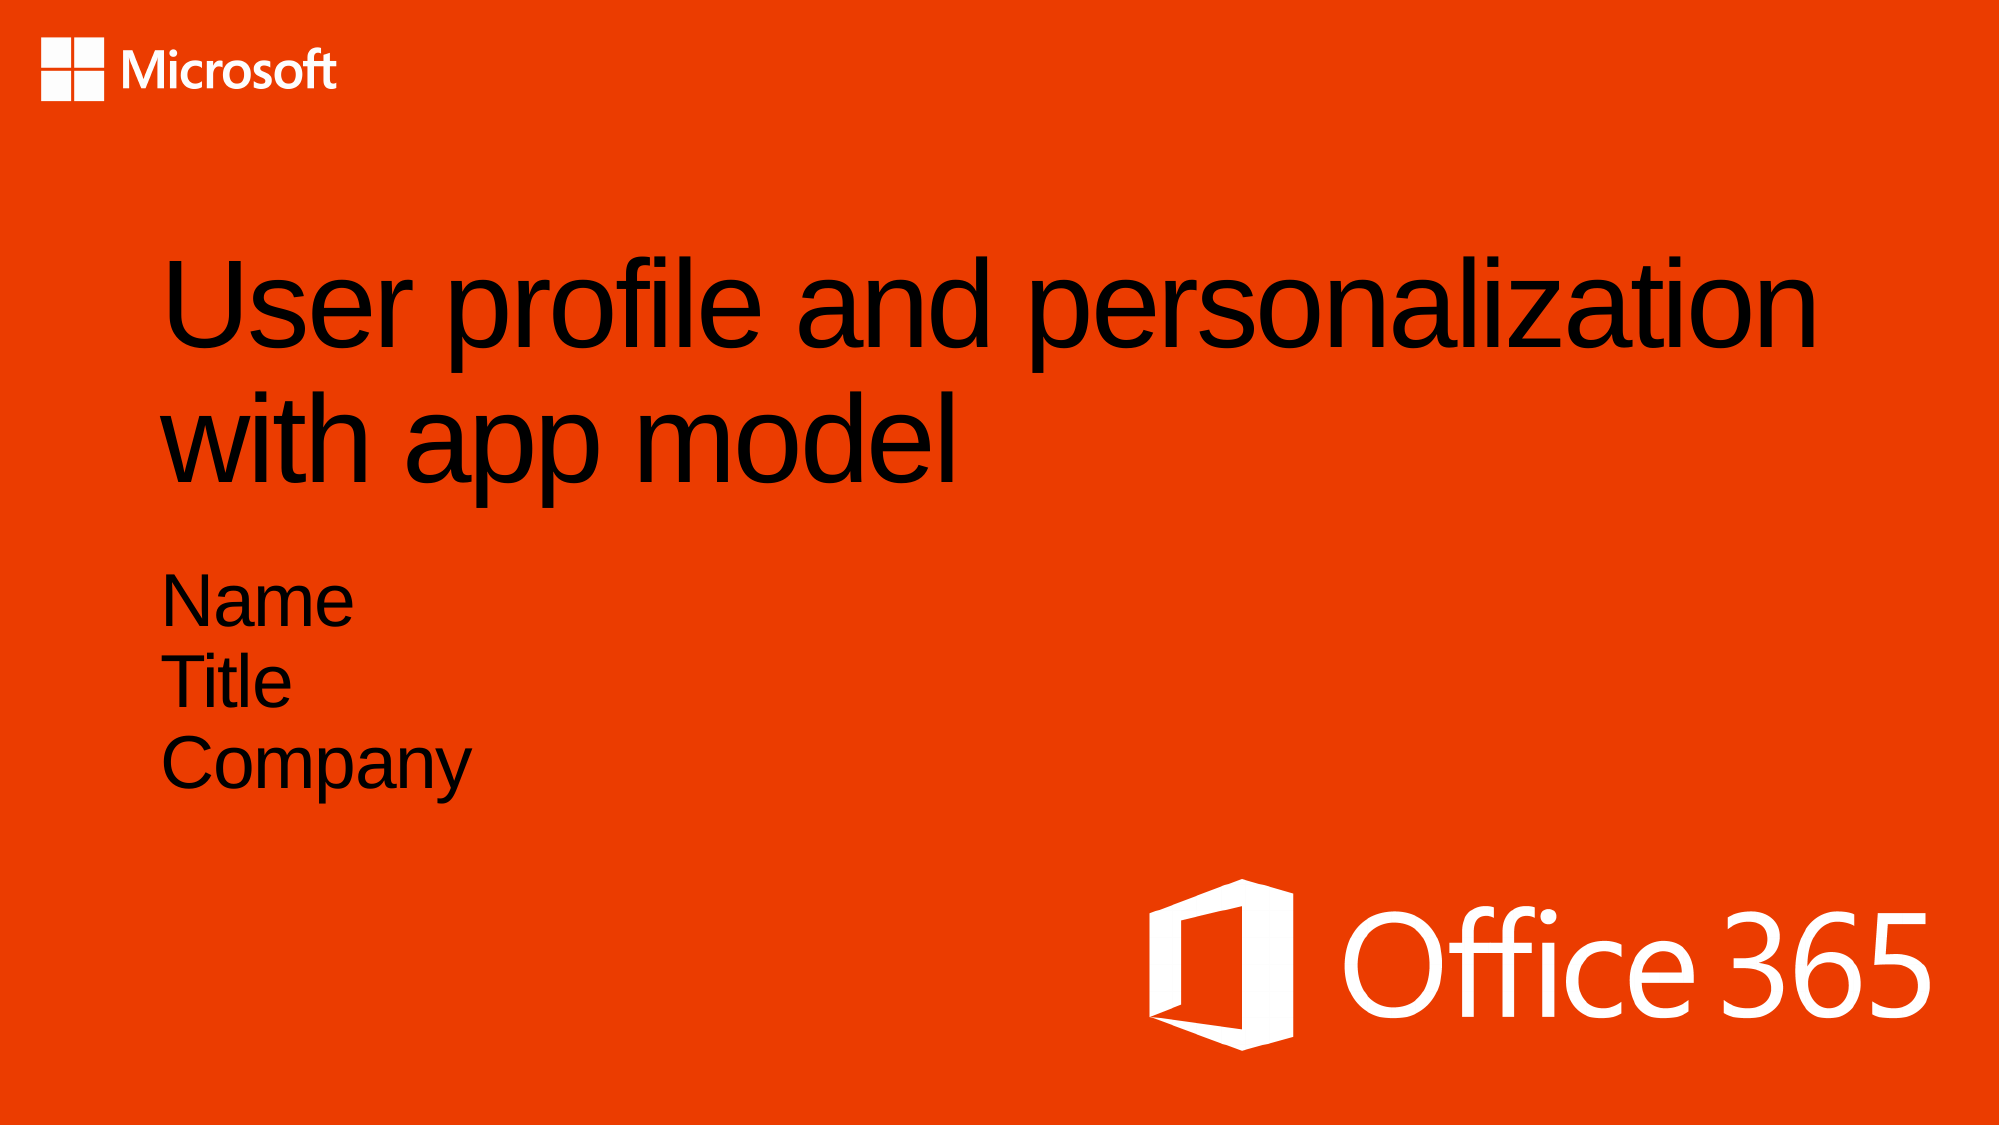

# User profile and personalization with app model
Name
Title
Company